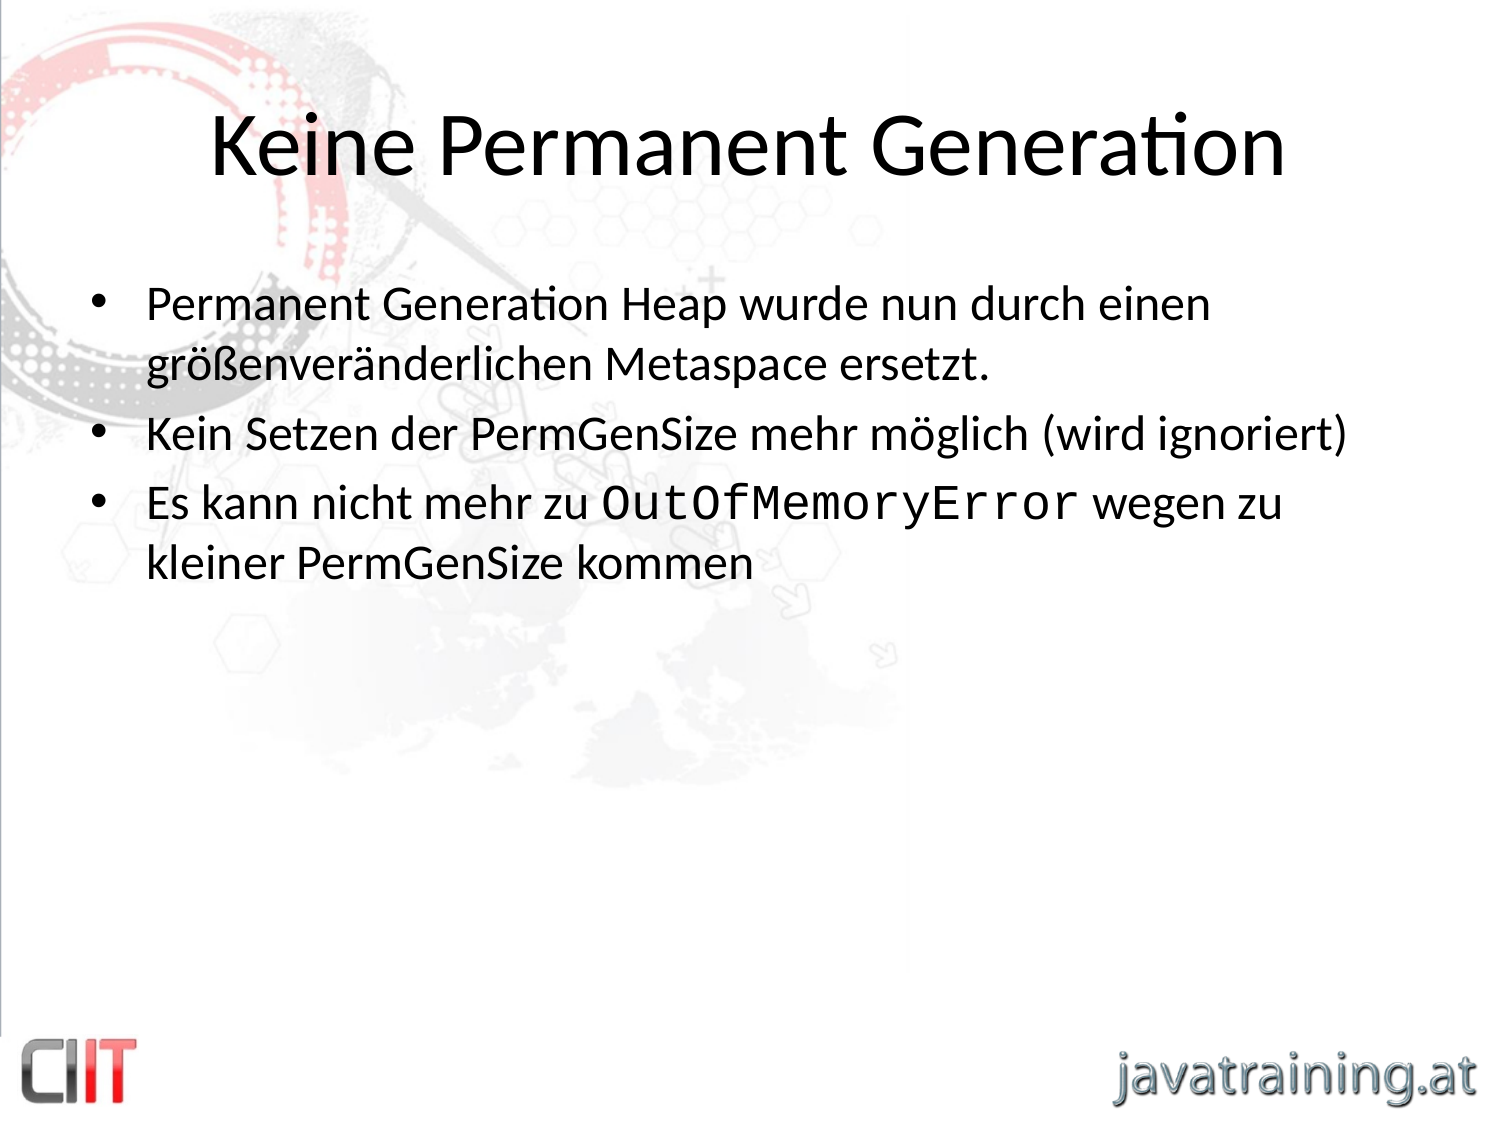

# Keine Permanent Generation
Permanent Generation Heap wurde nun durch einen größenveränderlichen Metaspace ersetzt.
Kein Setzen der PermGenSize mehr möglich (wird ignoriert)
Es kann nicht mehr zu OutOfMemoryError wegen zu kleiner PermGenSize kommen